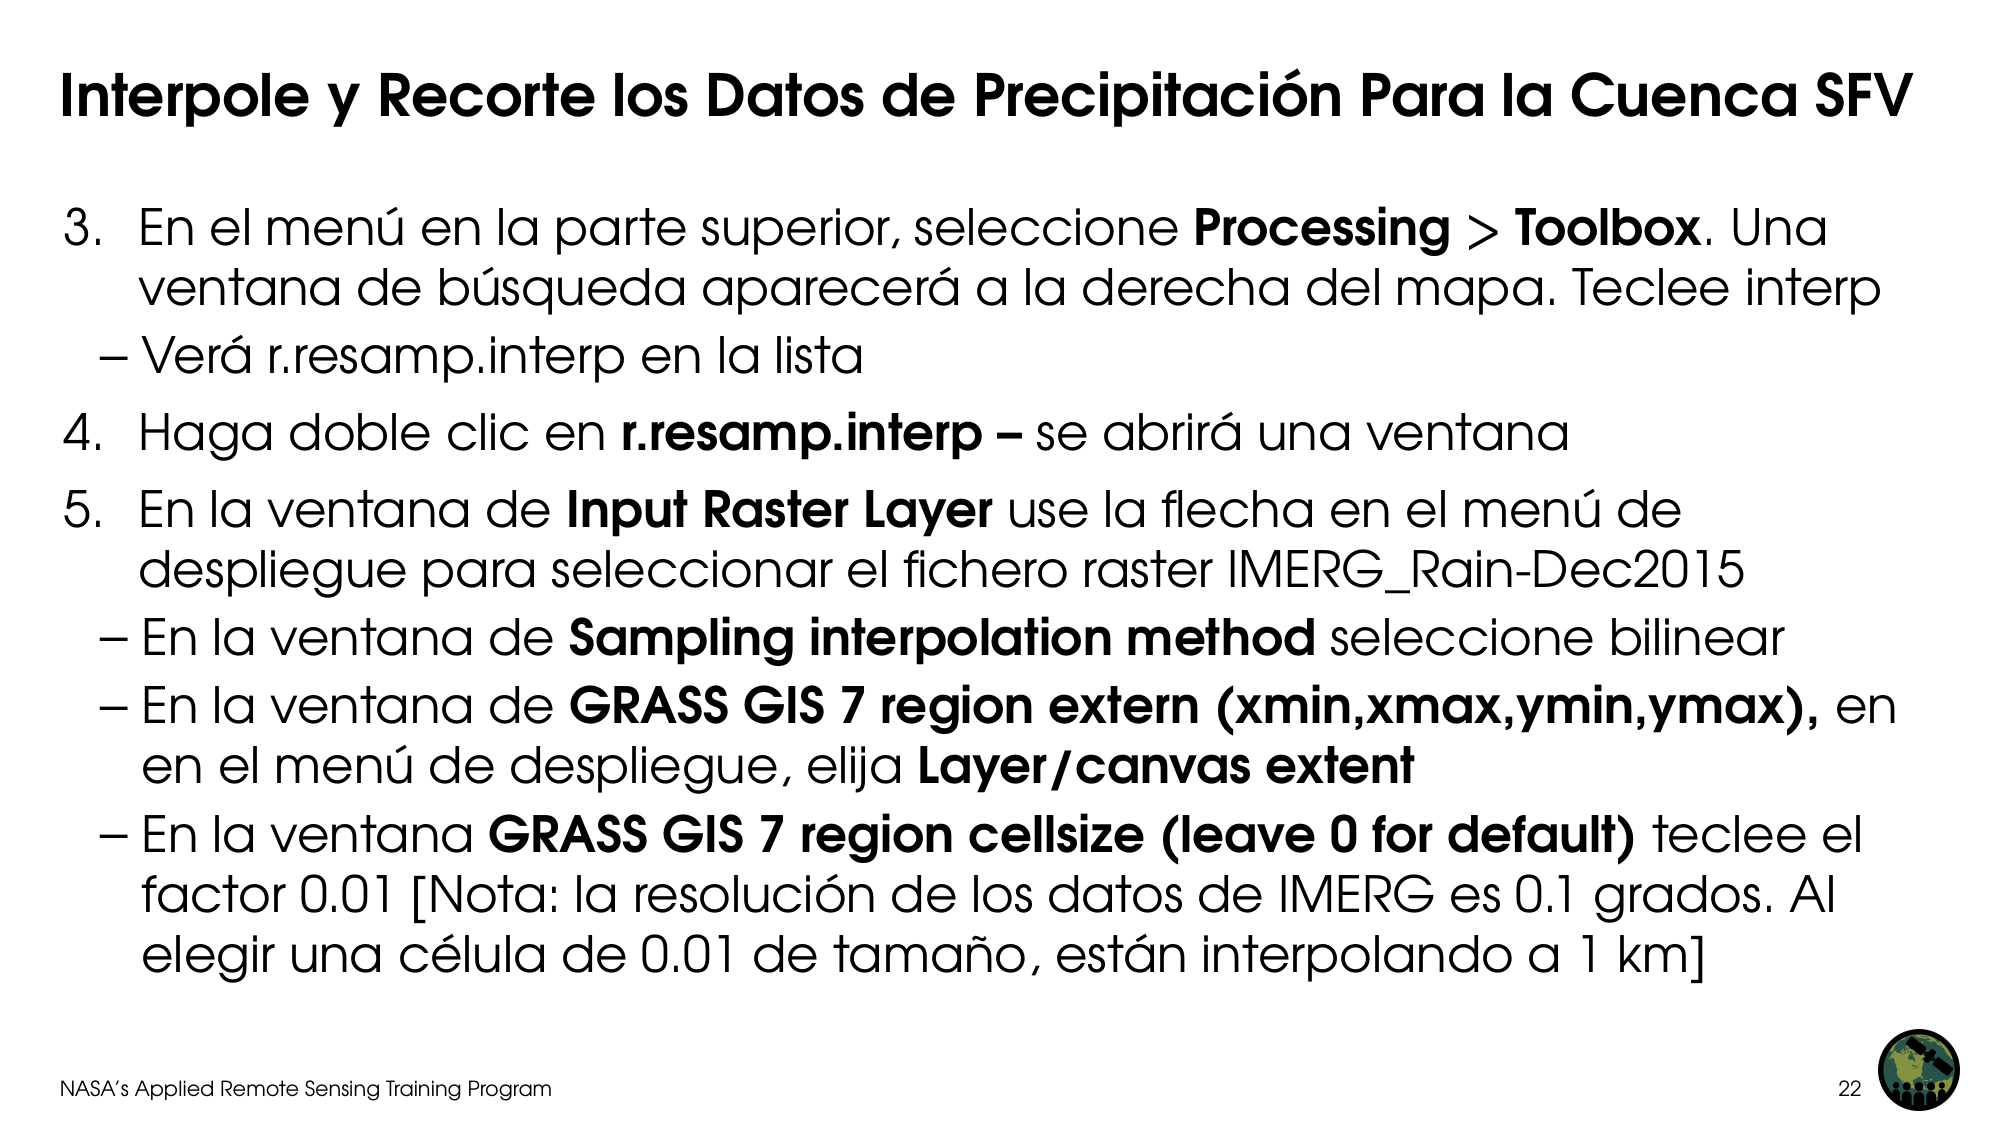

# Interpole y Recorte los Datos de Precipitación Para la Cuenca SFV
En el menú en la parte superior, seleccione Processing > Toolbox. Una ventana de búsqueda aparecerá a la derecha del mapa. Teclee interp
Verá r.resamp.interp en la lista
Haga doble clic en r.resamp.interp – se abrirá una ventana
En la ventana de Input Raster Layer use la flecha en el menú de despliegue para seleccionar el fichero raster IMERG_Rain-Dec2015
En la ventana de Sampling interpolation method seleccione bilinear
En la ventana de GRASS GIS 7 region extern (xmin,xmax,ymin,ymax), en en el menú de despliegue, elija Layer/canvas extent
En la ventana GRASS GIS 7 region cellsize (leave 0 for default) teclee el factor 0.01 [Nota: la resolución de los datos de IMERG es 0.1 grados. Al elegir una célula de 0.01 de tamaño, están interpolando a 1 km]